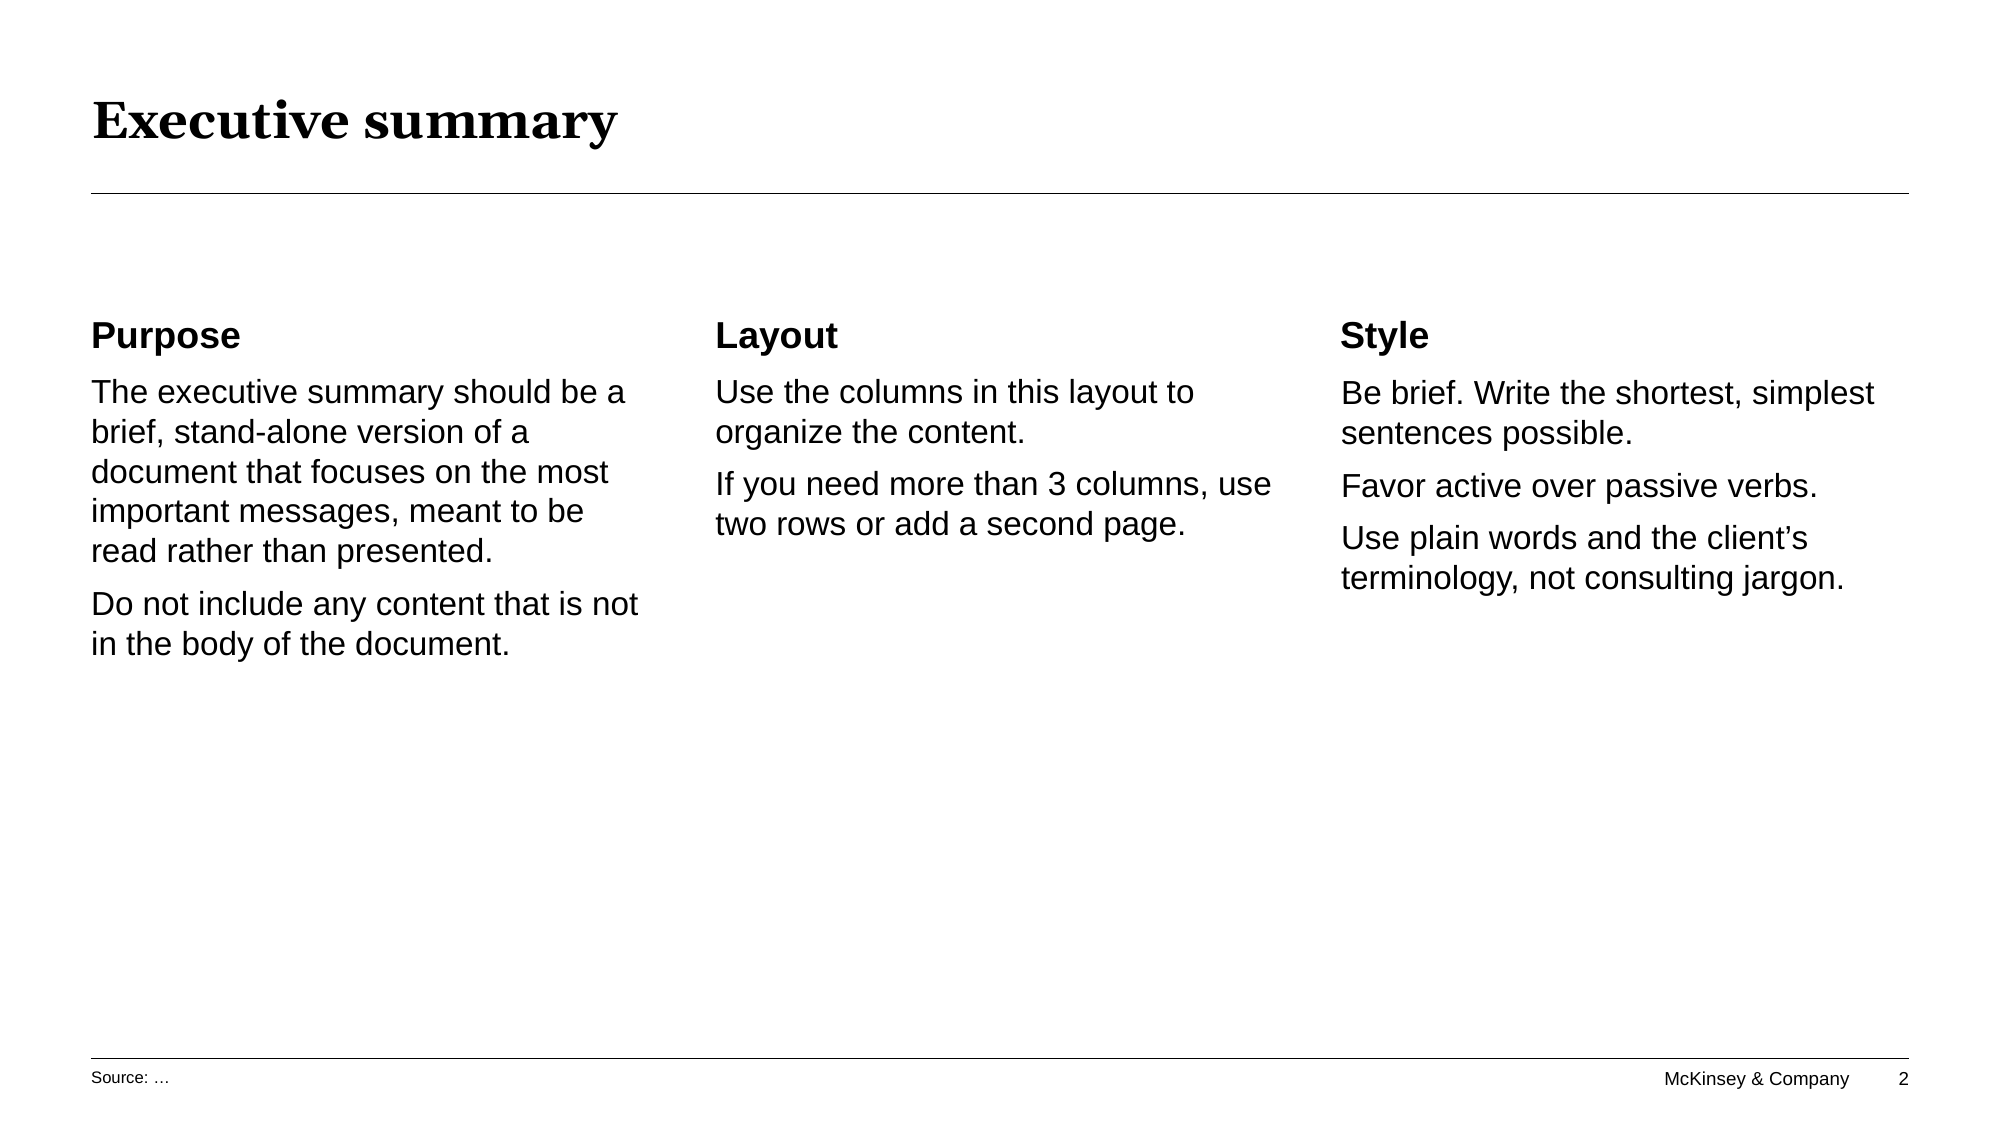

# Executive summary
Purpose
Layout
Style
The executive summary should be a brief, stand-alone version of a document that focuses on the most important messages, meant to be read rather than presented.
Do not include any content that is not in the body of the document.
Use the columns in this layout to organize the content.
If you need more than 3 columns, use two rows or add a second page.

Be brief. Write the shortest, simplest sentences possible.
Favor active over passive verbs.
Use plain words and the client’s terminology, not consulting jargon.

Source: …